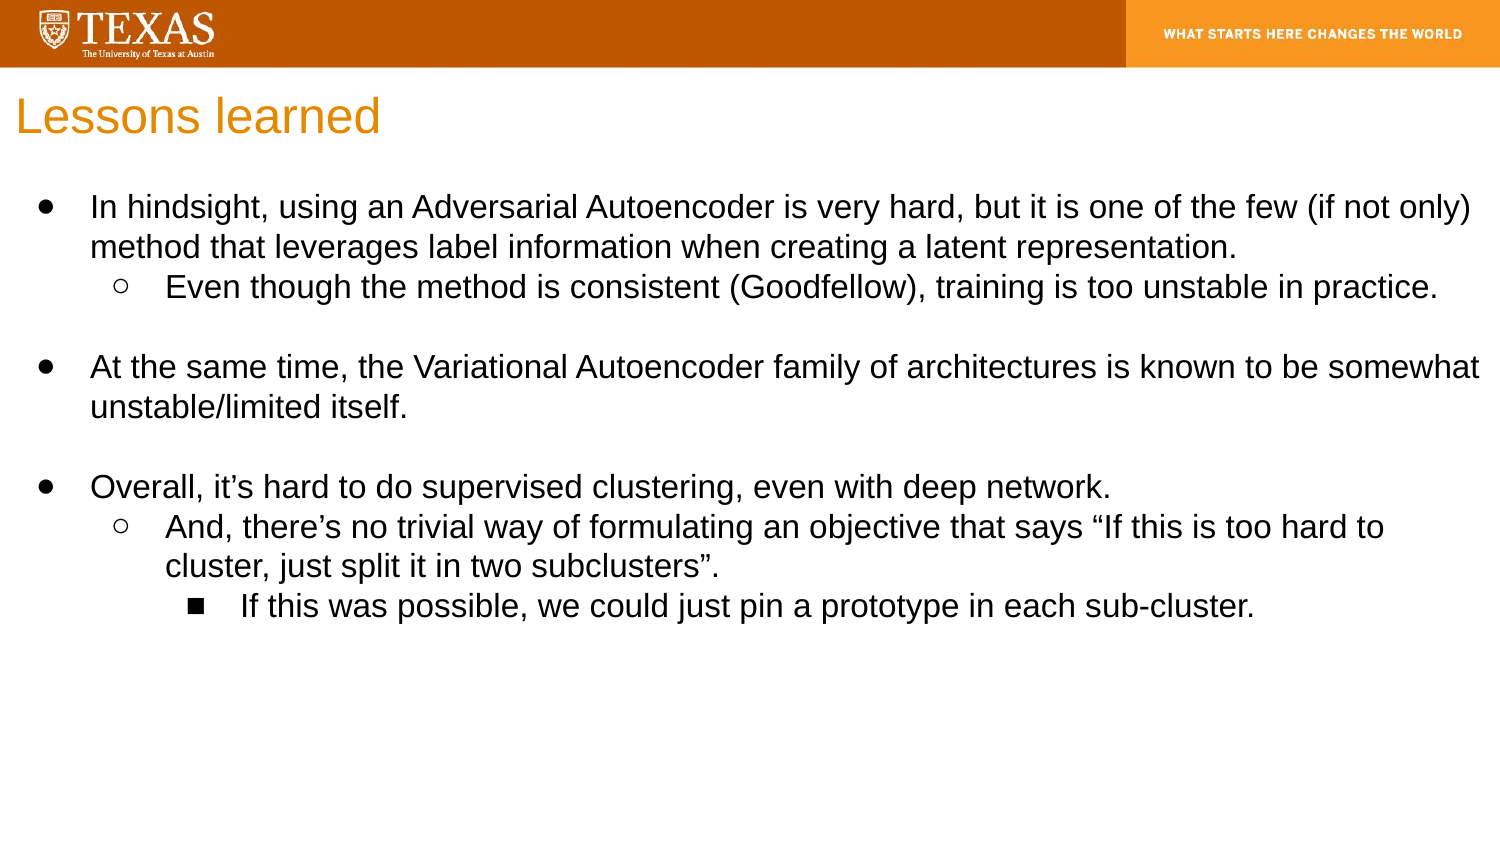

# Lessons learned
In hindsight, using an Adversarial Autoencoder is very hard, but it is one of the few (if not only) method that leverages label information when creating a latent representation.
Even though the method is consistent (Goodfellow), training is too unstable in practice.

At the same time, the Variational Autoencoder family of architectures is known to be somewhat unstable/limited itself.

Overall, it’s hard to do supervised clustering, even with deep network.
And, there’s no trivial way of formulating an objective that says “If this is too hard to cluster, just split it in two subclusters”.
If this was possible, we could just pin a prototype in each sub-cluster.